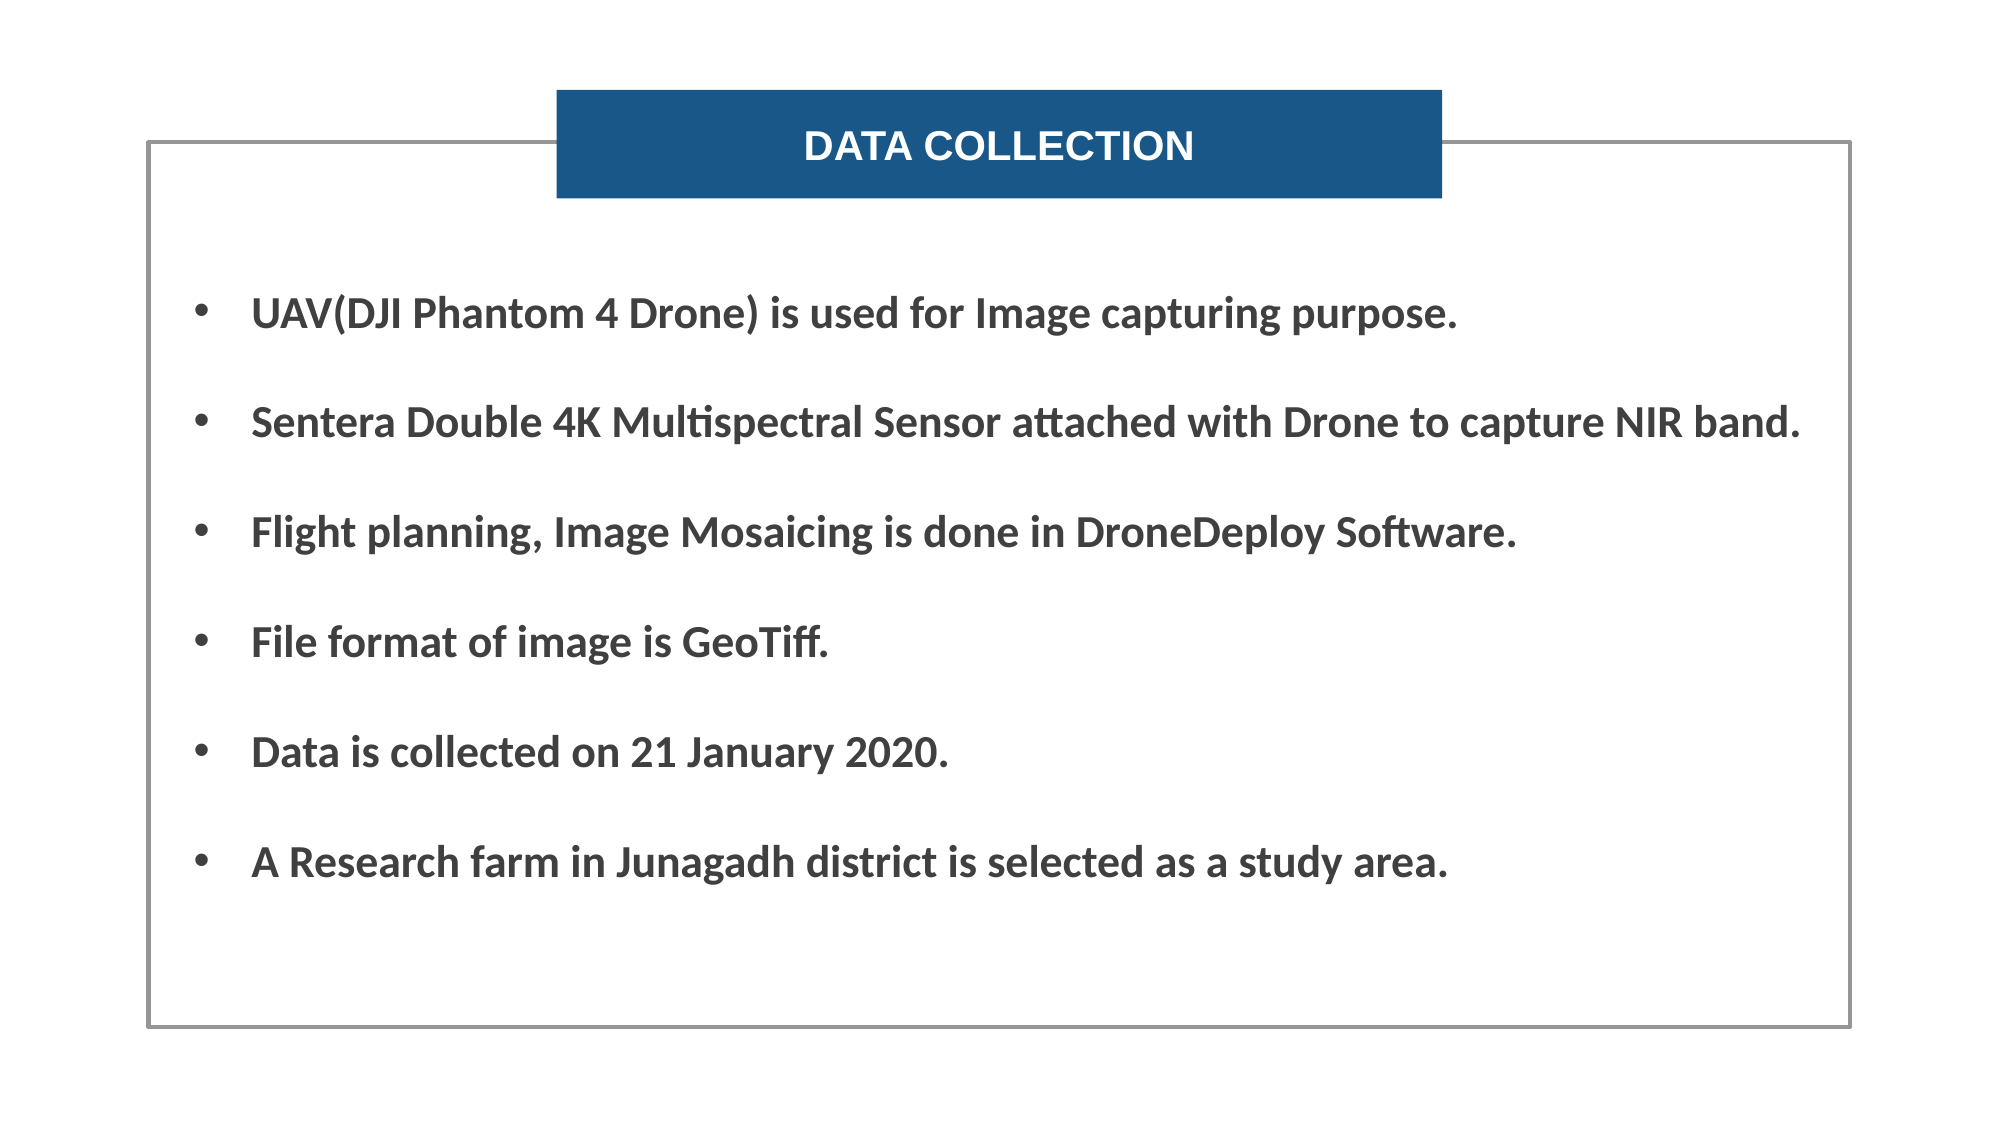

DATA COLLECTION

UAV(DJI Phantom 4 Drone) is used for Image capturing purpose.

Sentera Double 4K Multispectral Sensor attached with Drone to capture NIR band.

Flight planning, Image Mosaicing is done in DroneDeploy Software.

File format of image is GeoTiff.

Data is collected on 21 January 2020.

A Research farm in Junagadh district is selected as a study area.